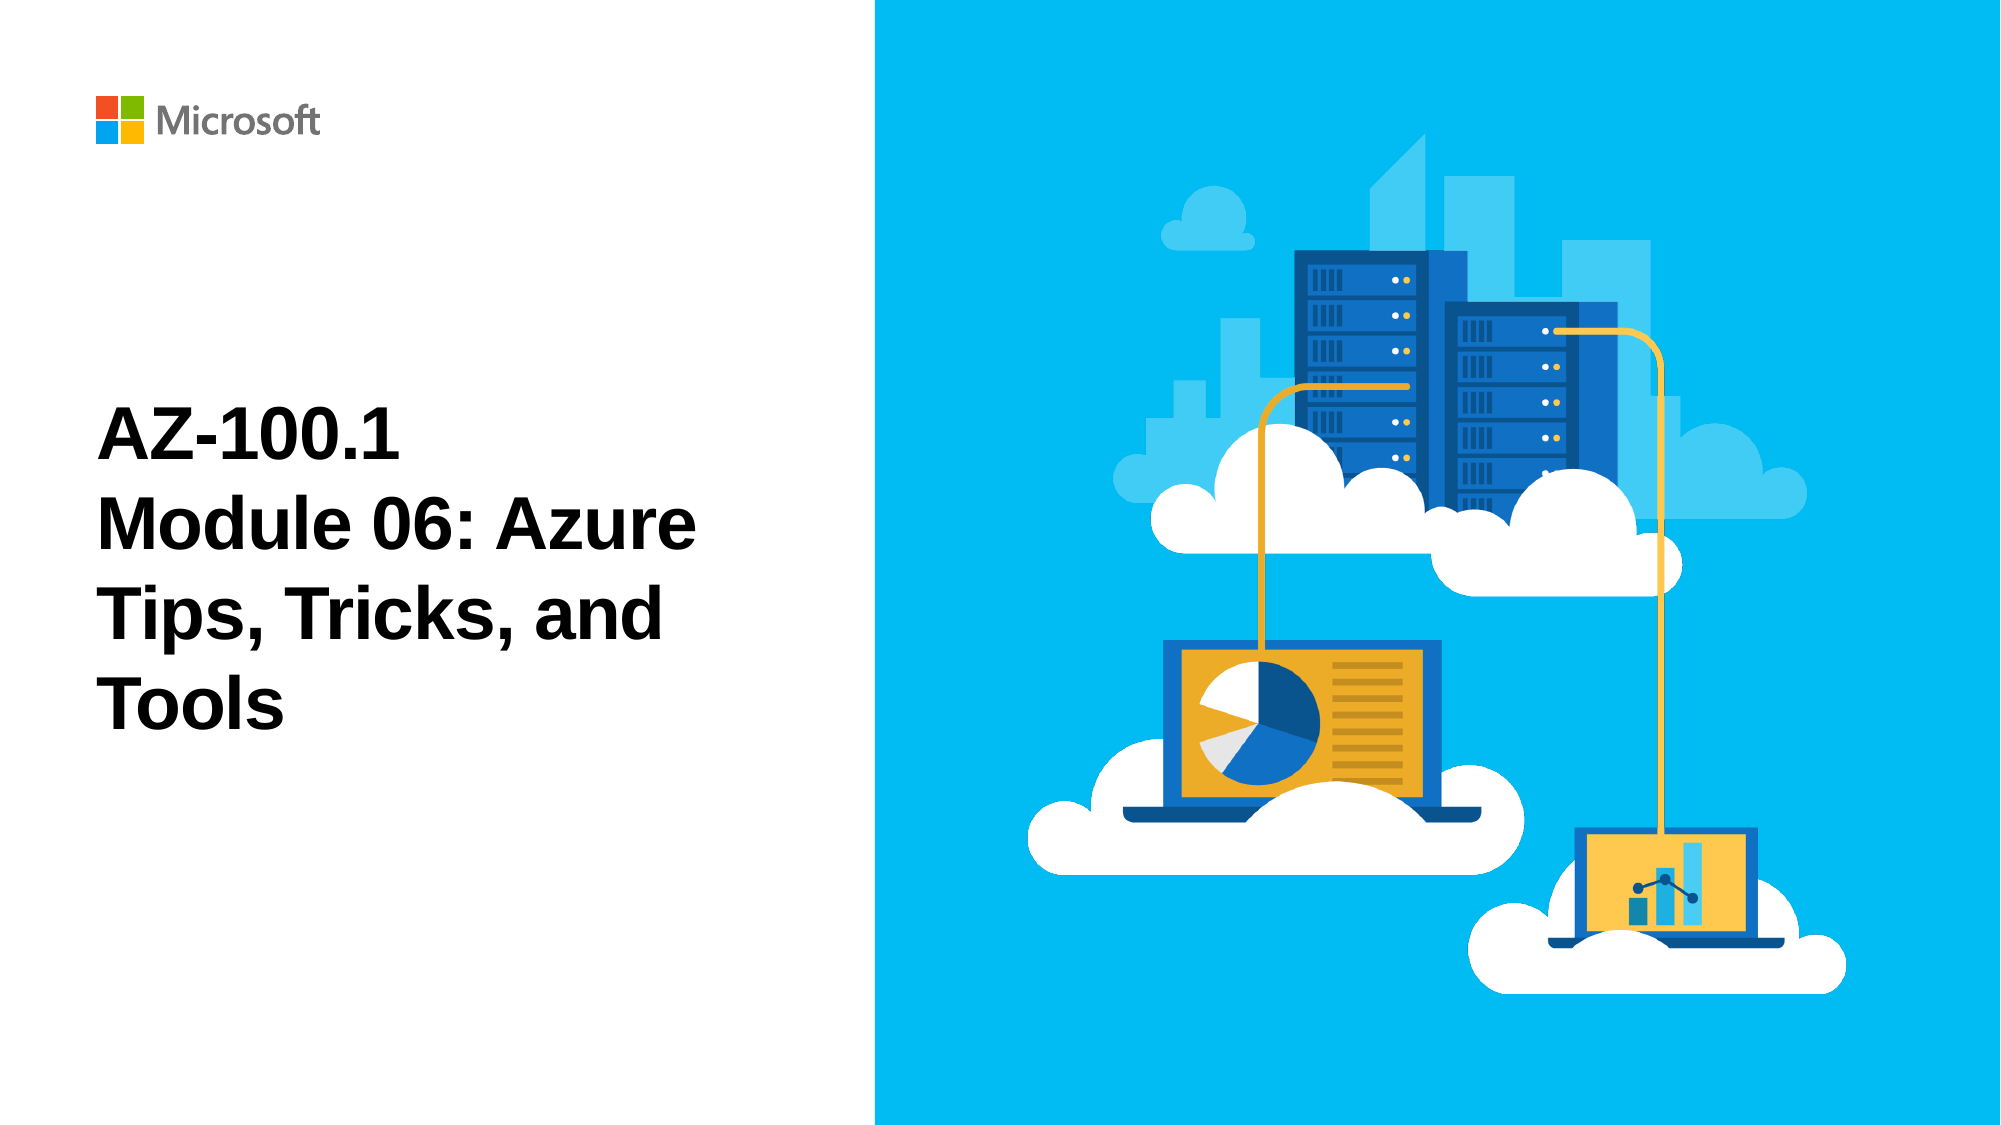

# AZ-100.1 Module 06: Azure Tips, Tricks, and Tools